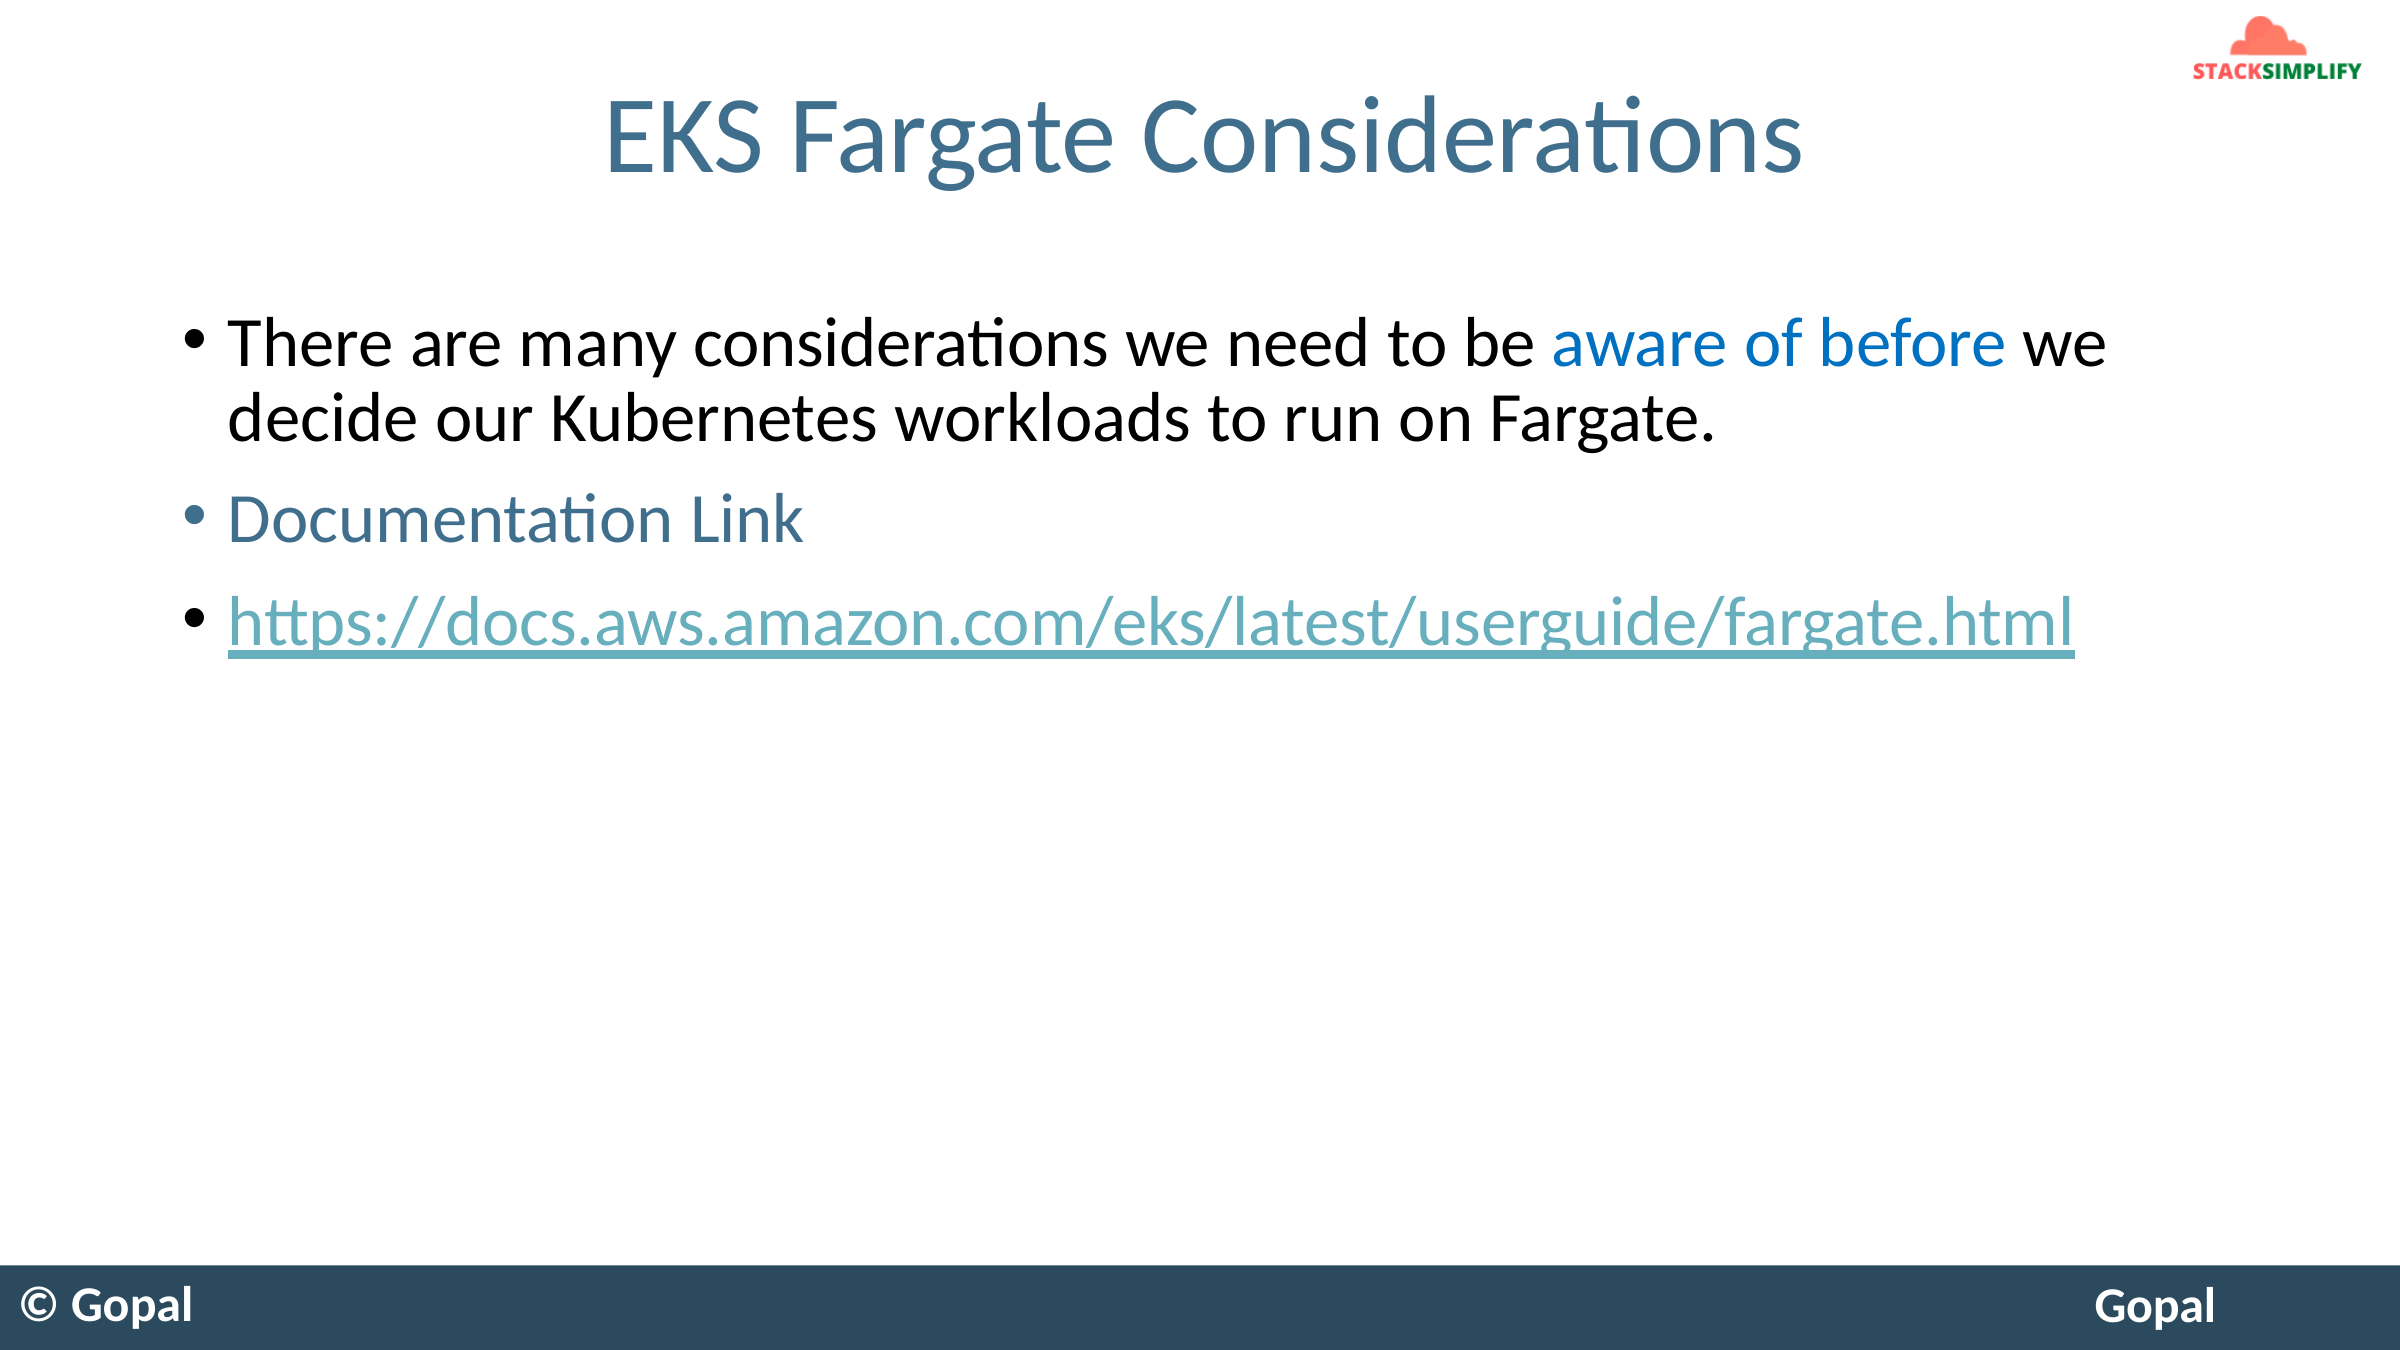

# EKS Fargate Considerations
There are many considerations we need to be aware of before we decide our Kubernetes workloads to run on Fargate.
Documentation Link
https://docs.aws.amazon.com/eks/latest/userguide/fargate.html
© Gopal
Gopal